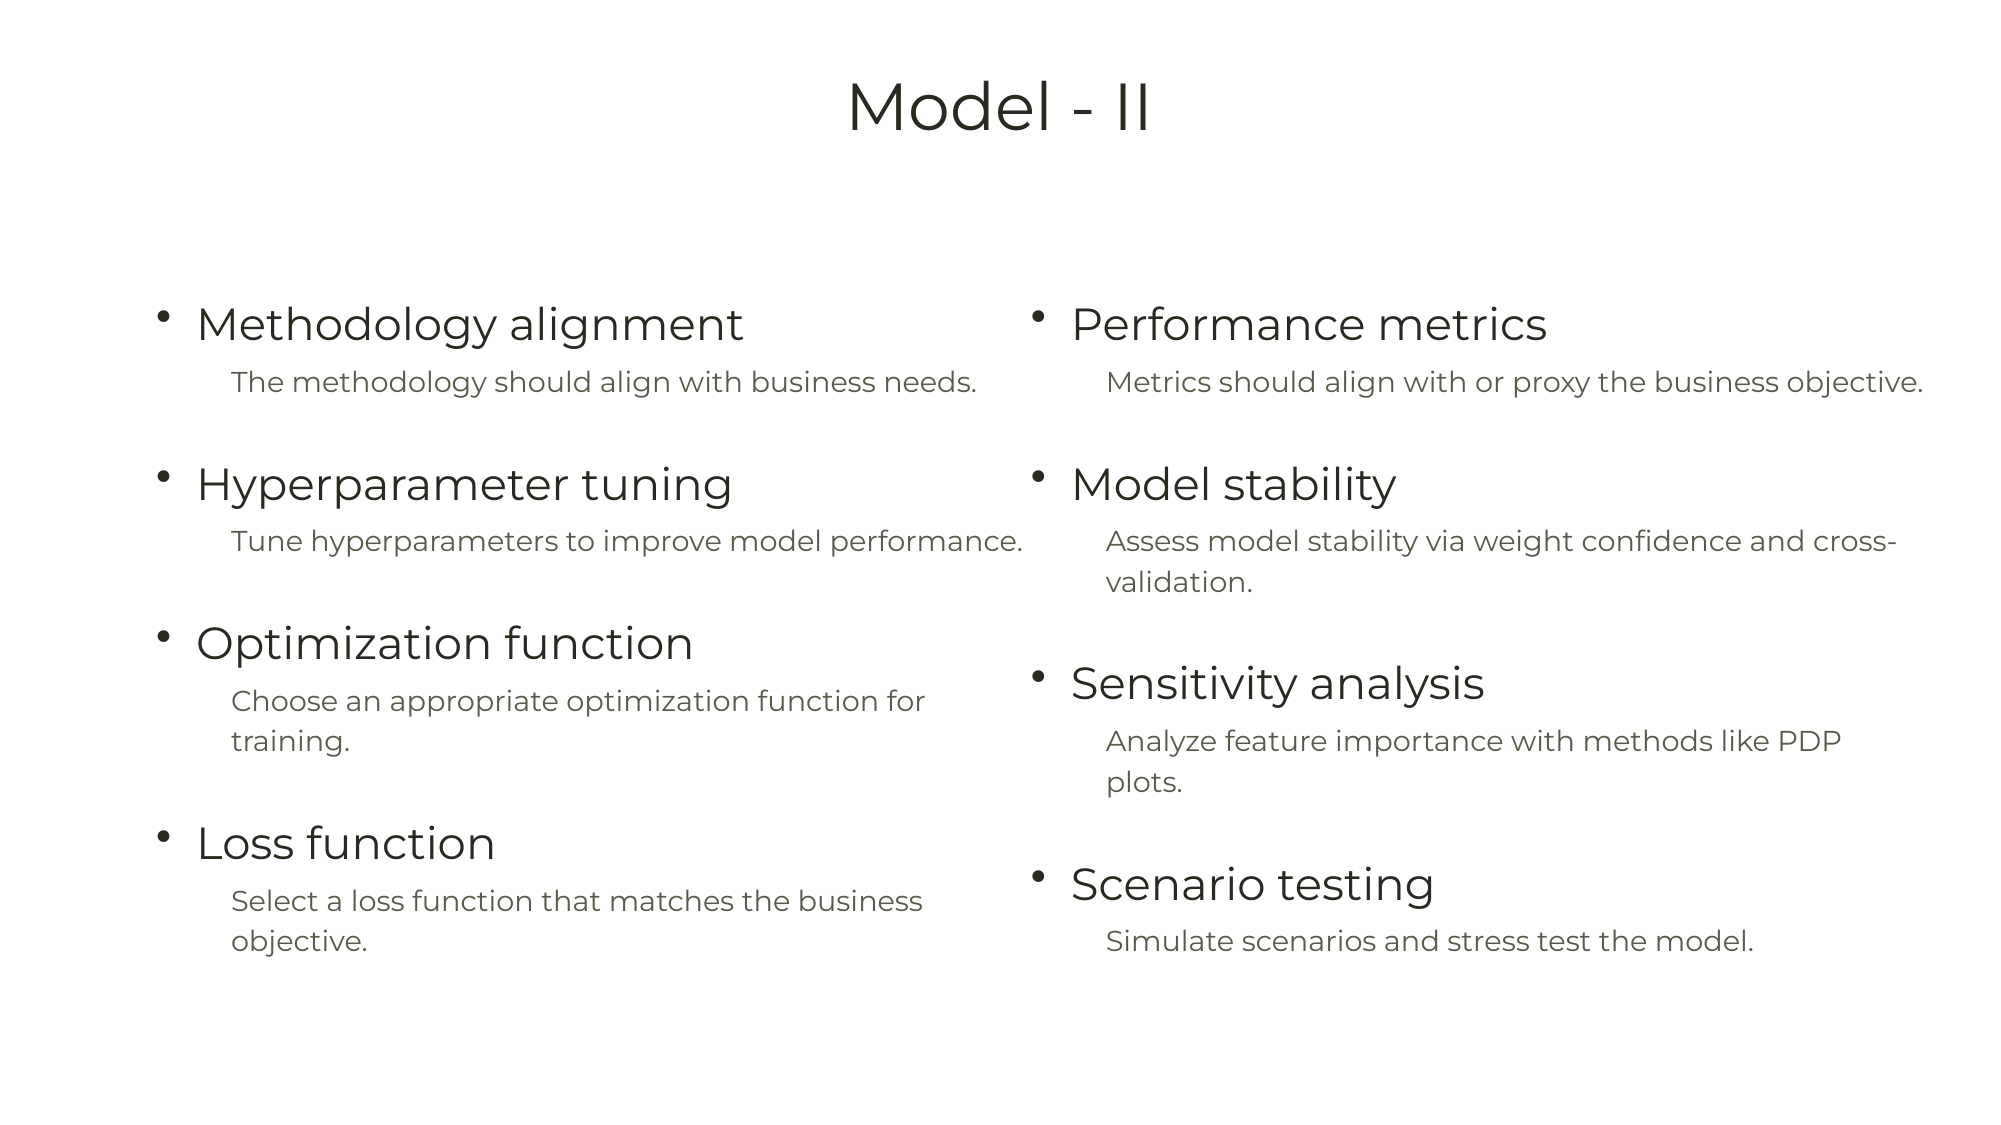

Model - II
Methodology alignment
The methodology should align with business needs.
Hyperparameter tuning
Tune hyperparameters to improve model performance.
Optimization function
Choose an appropriate optimization function for training.
Loss function
Select a loss function that matches the business objective.
Performance metrics
Metrics should align with or proxy the business objective.
Model stability
Assess model stability via weight confidence and cross-validation.
Sensitivity analysis
Analyze feature importance with methods like PDP plots.
Scenario testing
Simulate scenarios and stress test the model.